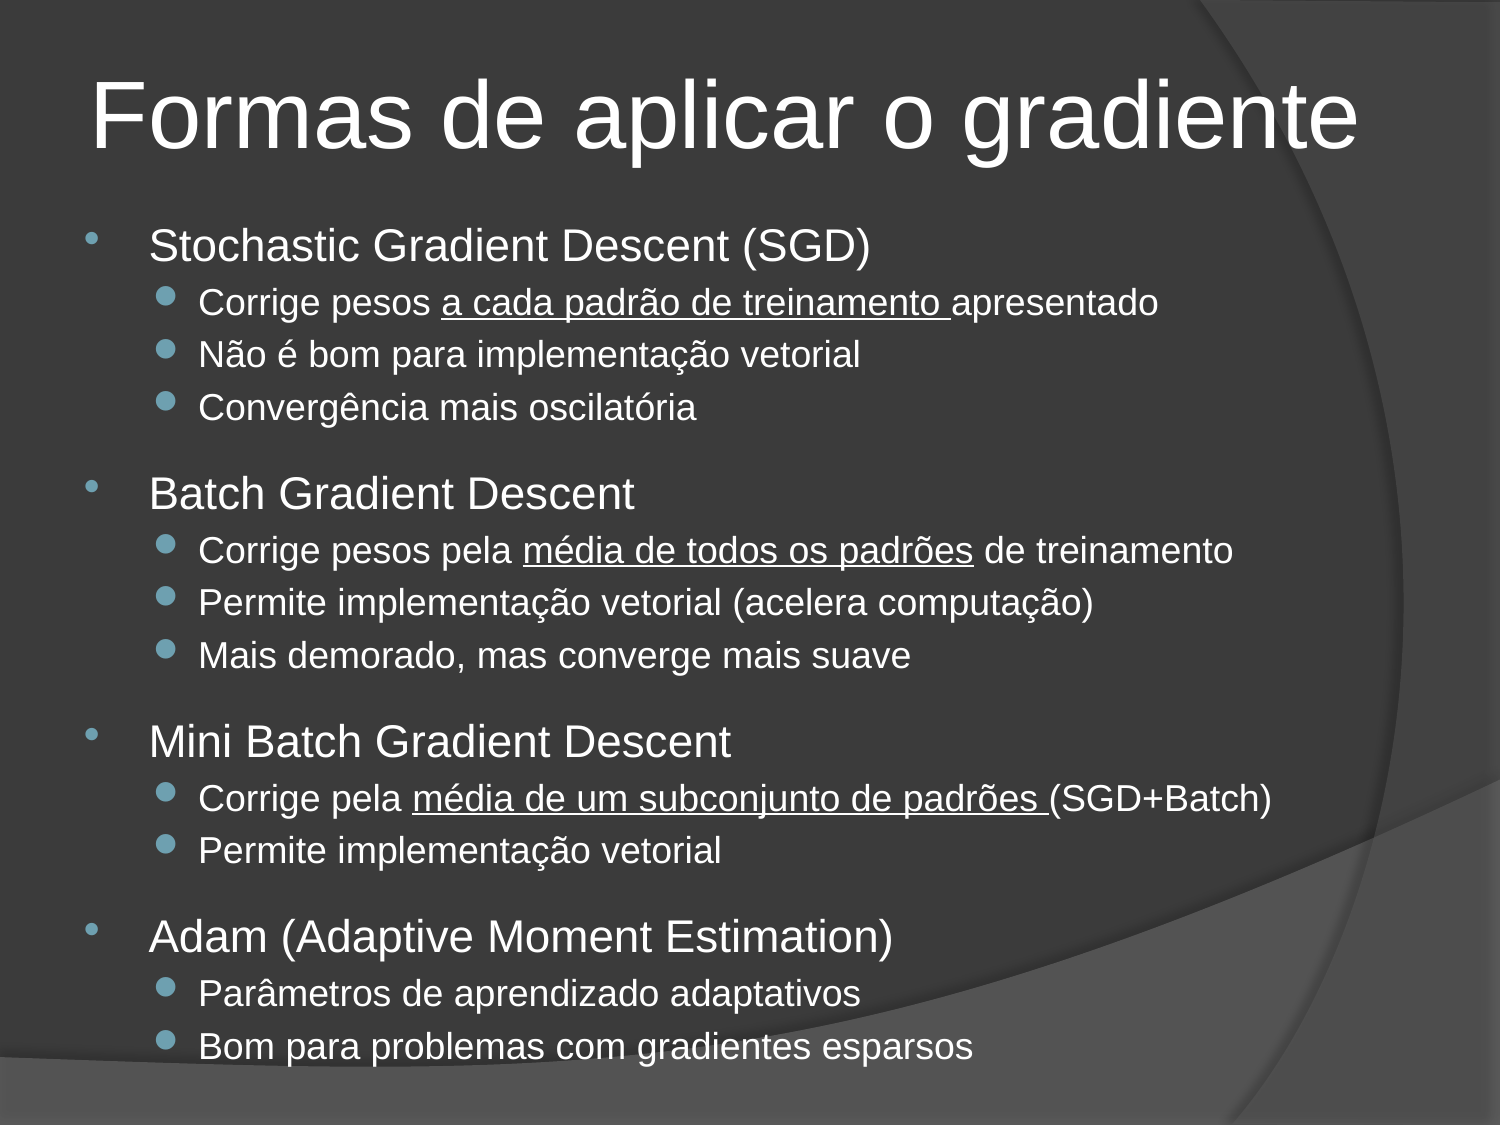

Formas de aplicar o gradiente
Stochastic Gradient Descent (SGD)
Corrige pesos a cada padrão de treinamento apresentado
Não é bom para implementação vetorial
Convergência mais oscilatória

Batch Gradient Descent
Corrige pesos pela média de todos os padrões de treinamento
Permite implementação vetorial (acelera computação)
Mais demorado, mas converge mais suave

Mini Batch Gradient Descent
Corrige pela média de um subconjunto de padrões (SGD+Batch)
Permite implementação vetorial

Adam (Adaptive Moment Estimation)
Parâmetros de aprendizado adaptativos
Bom para problemas com gradientes esparsos